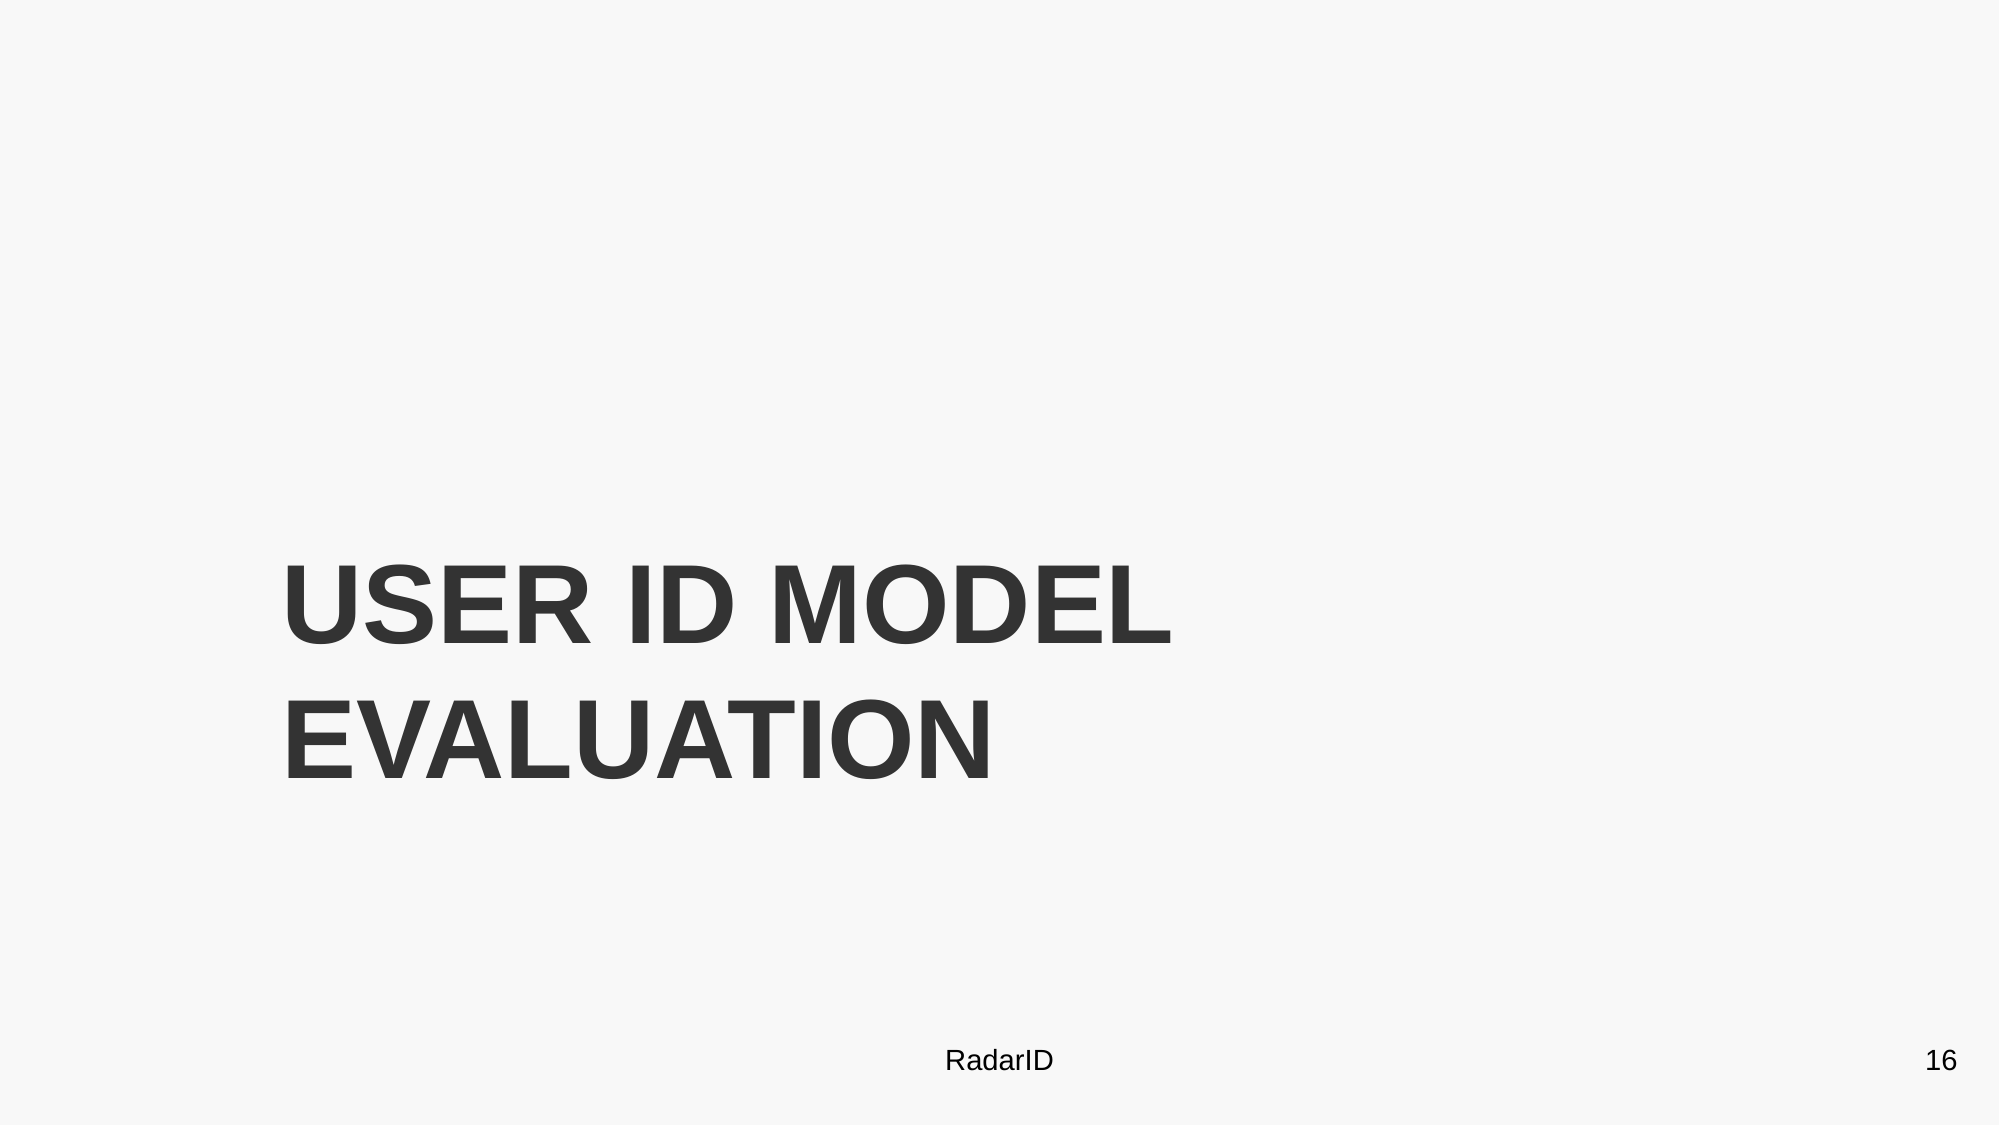

# USER ID MODEL EVALUATION
RadarID
16